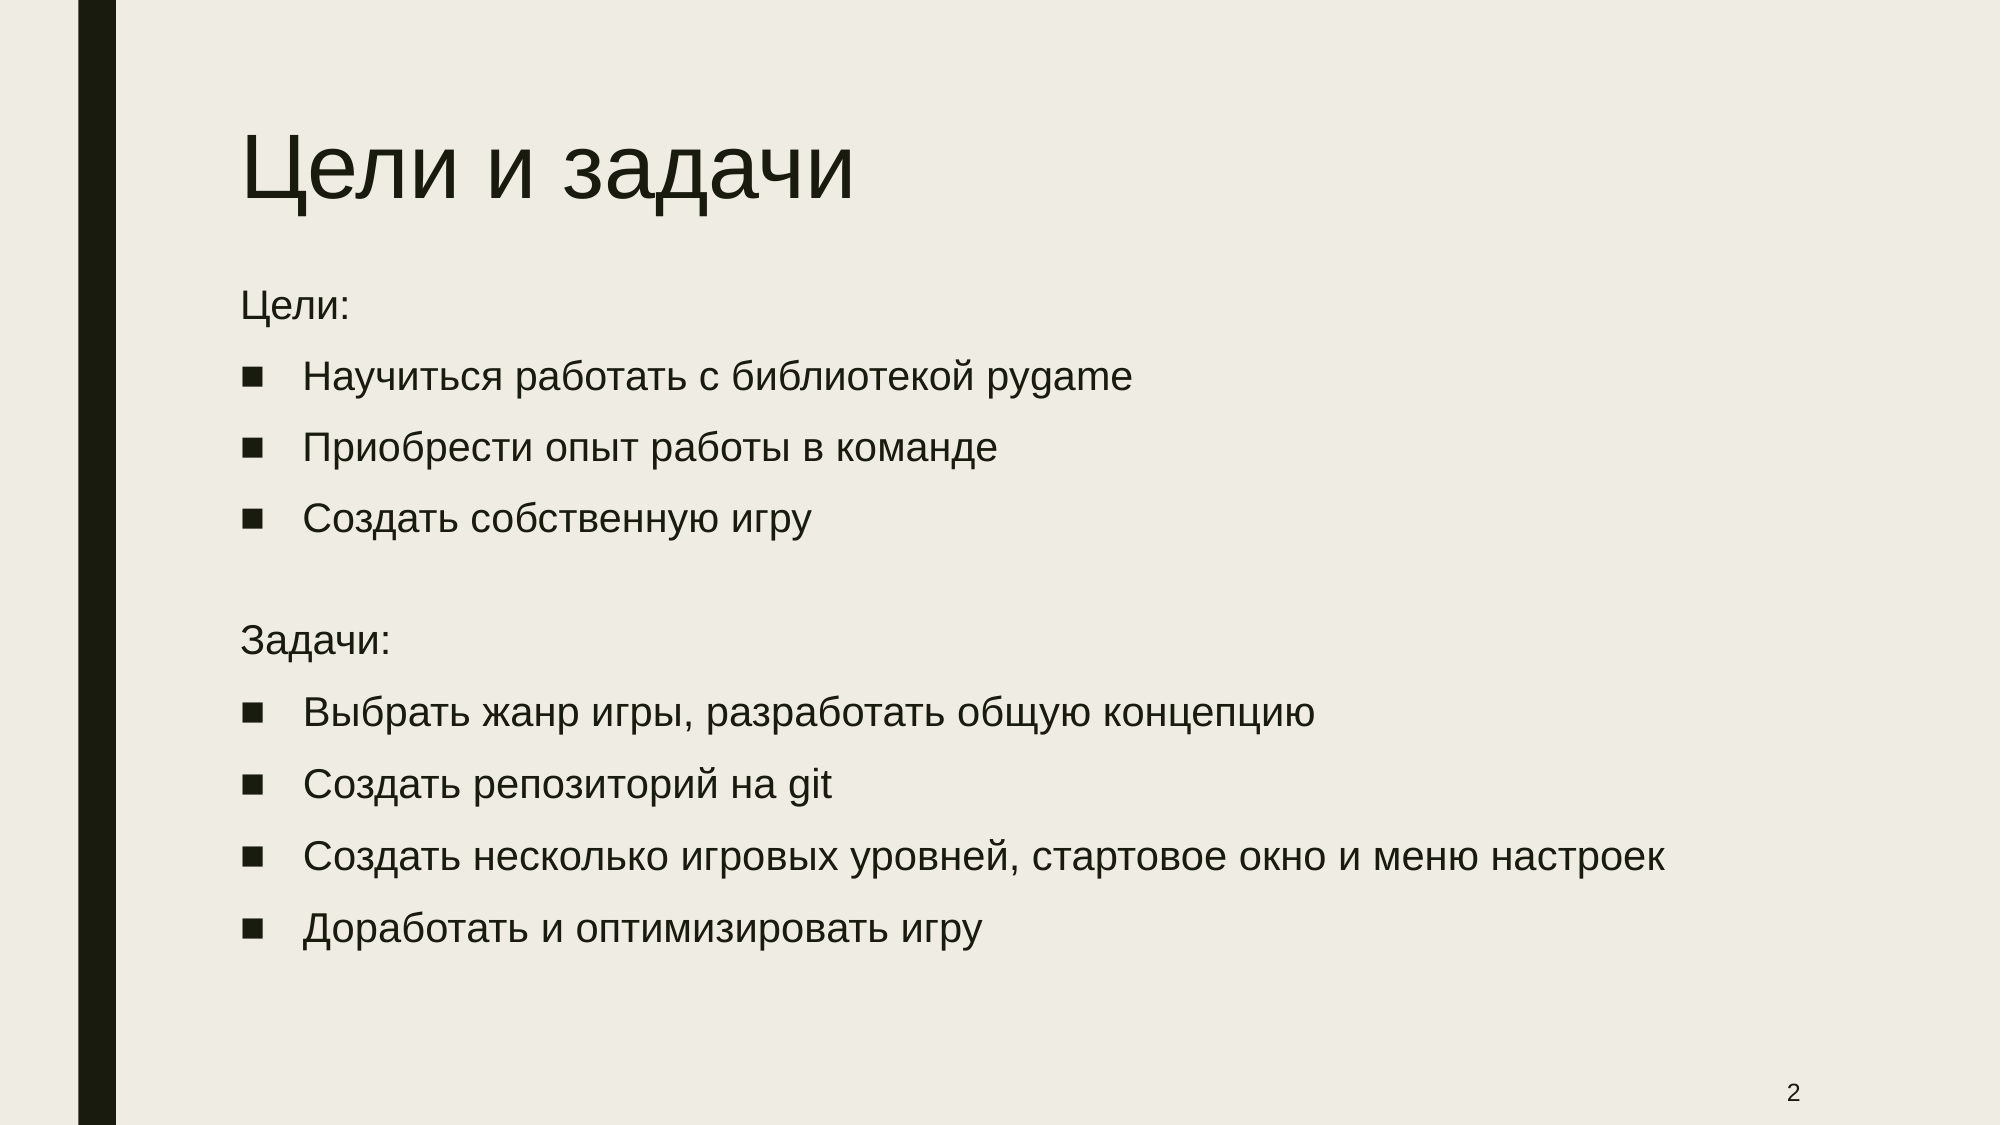

# Цели и задачи
Цели:
Научиться работать с библиотекой pygame
Приобрести опыт работы в команде
Создать собственную игру
Задачи:
Выбрать жанр игры, разработать общую концепцию
Создать репозиторий на git
Создать несколько игровых уровней, стартовое окно и меню настроек
Доработать и оптимизировать игру

2